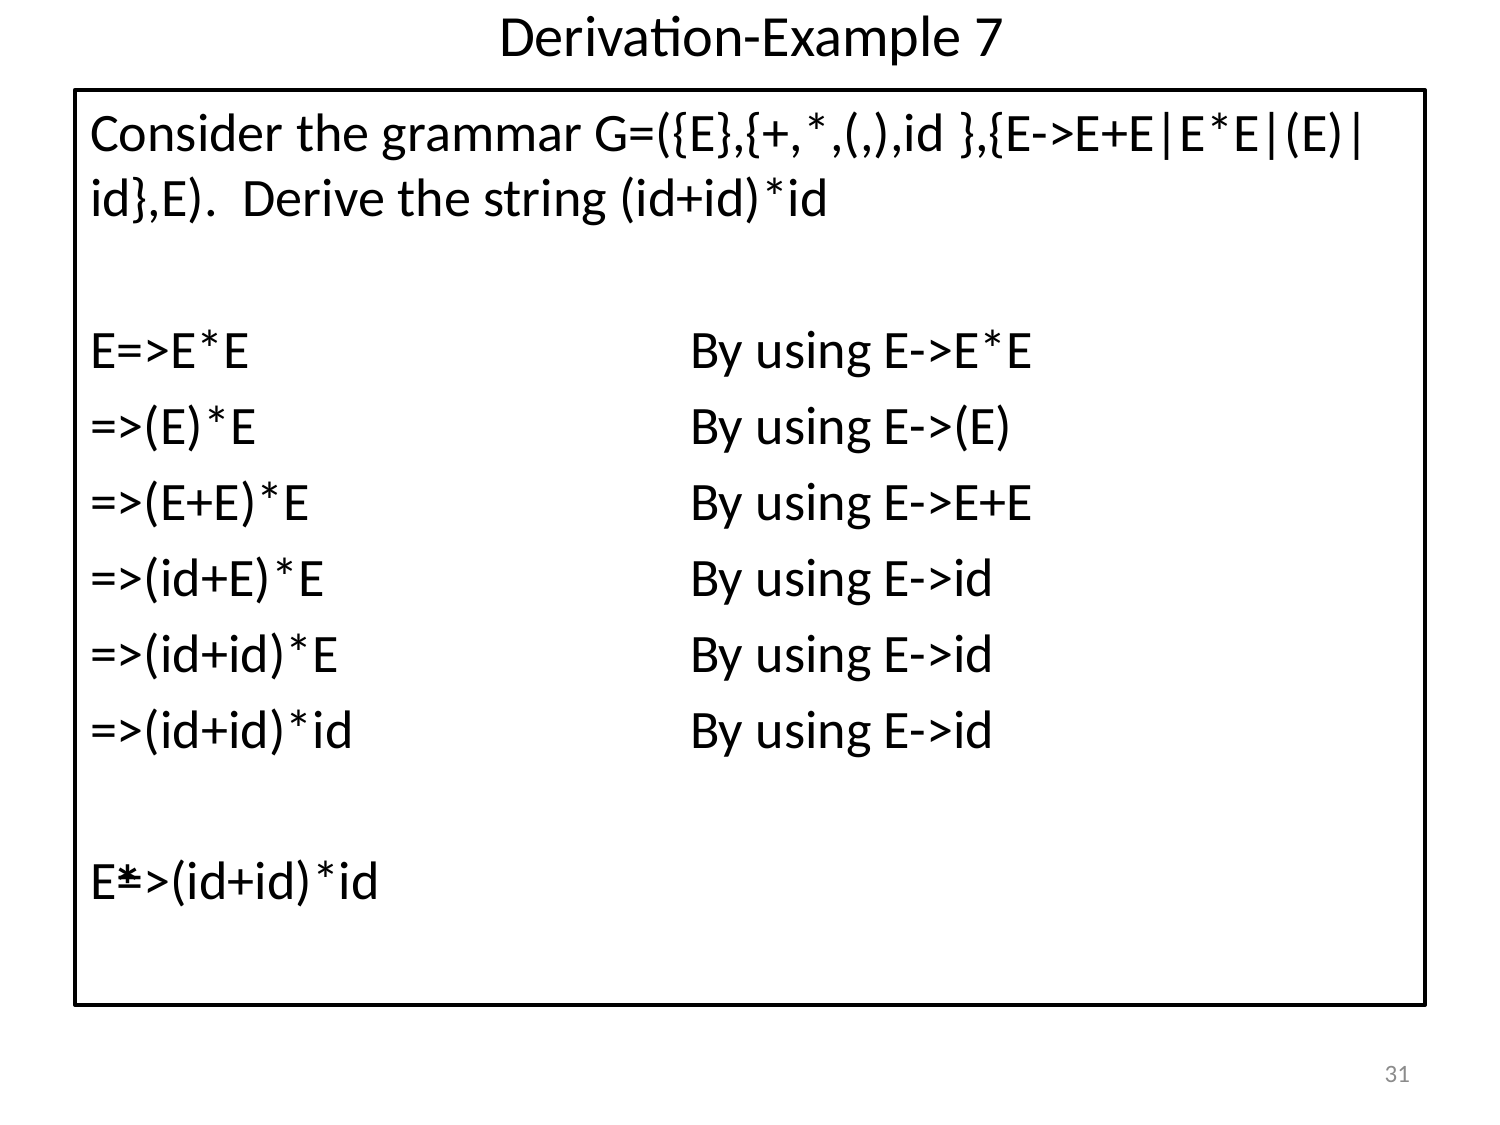

# Derivation-Example 7
Consider the grammar G=({E},{+,*,(,),id },{E->E+E|E*E|(E)|id},E).  Derive the string (id+id)*id

E=>E*E			By using E->E*E
=>(E)*E			By using E->(E)
=>(E+E)*E			By using E->E+E
=>(id+E)*E			By using E->id
=>(id+id)*E			By using E->id
=>(id+id)*id			By using E->id

E=>(id+id)*id

*
31